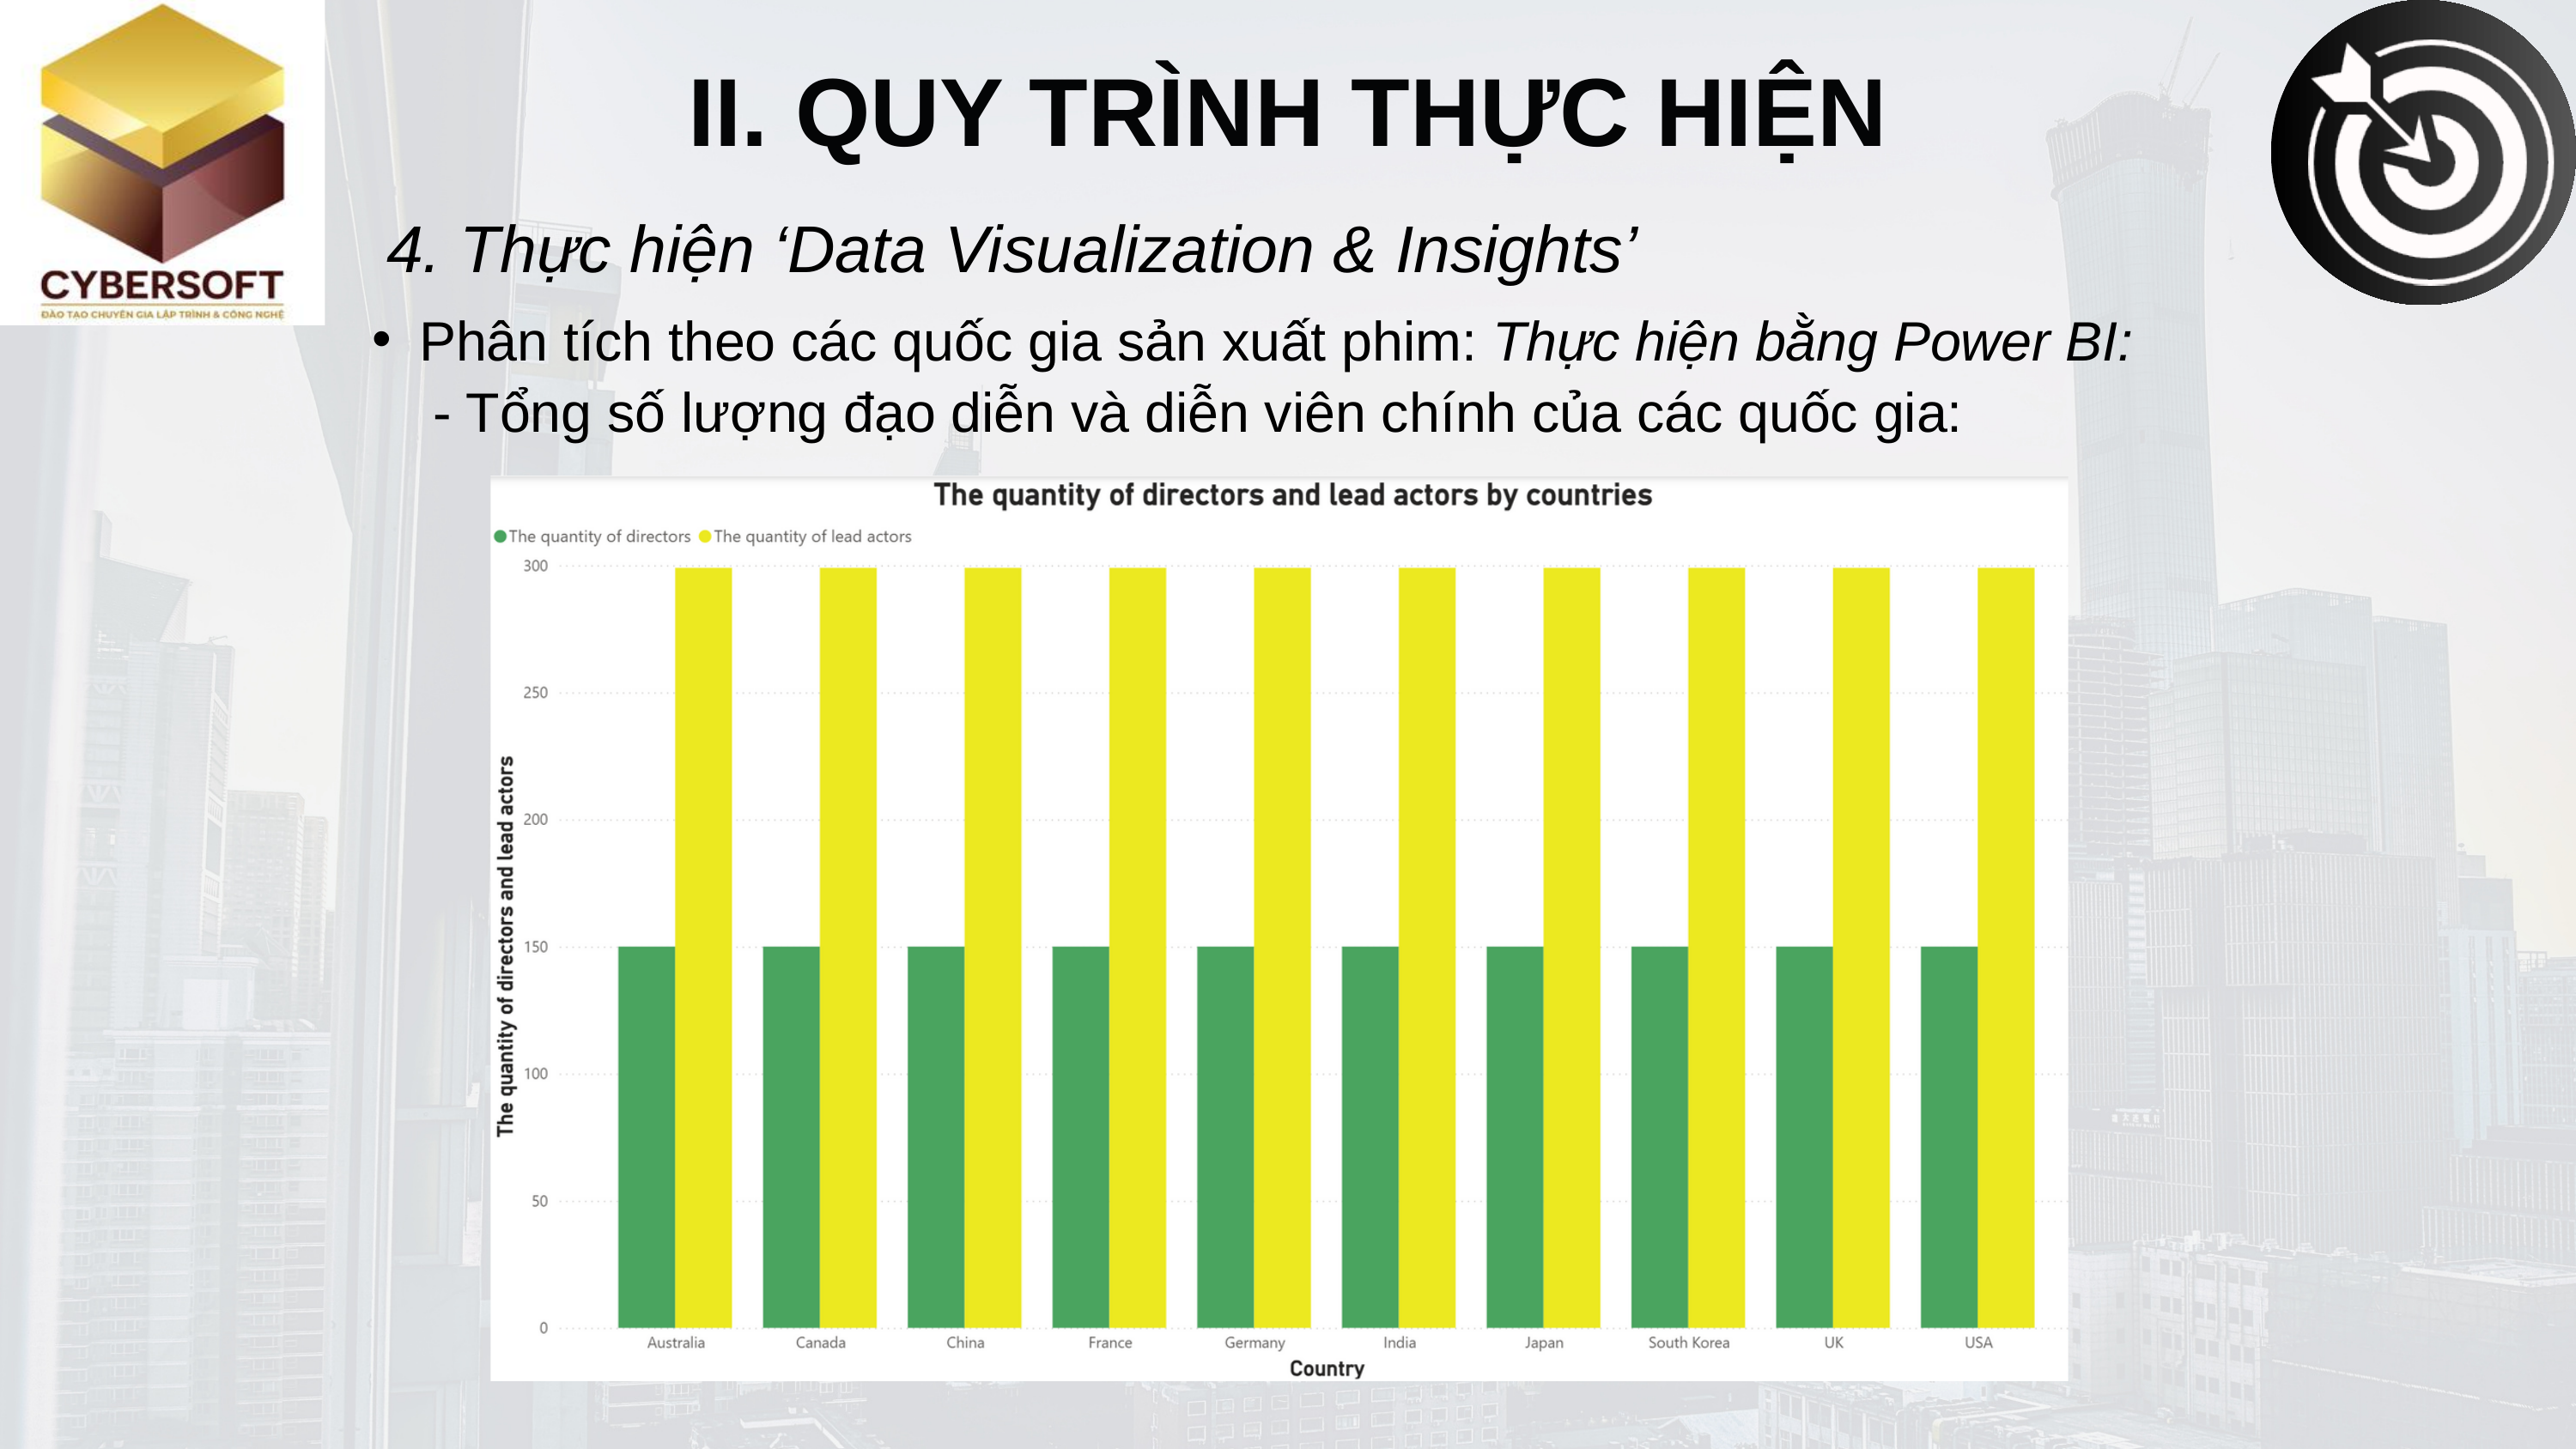

II. QUY TRÌNH THỰC HIỆN
4. Thực hiện ‘Data Visualization & Insights’
Phân tích theo các quốc gia sản xuất phim: Thực hiện bằng Power BI:
       - Tổng số lượng đạo diễn và diễn viên chính của các quốc gia: